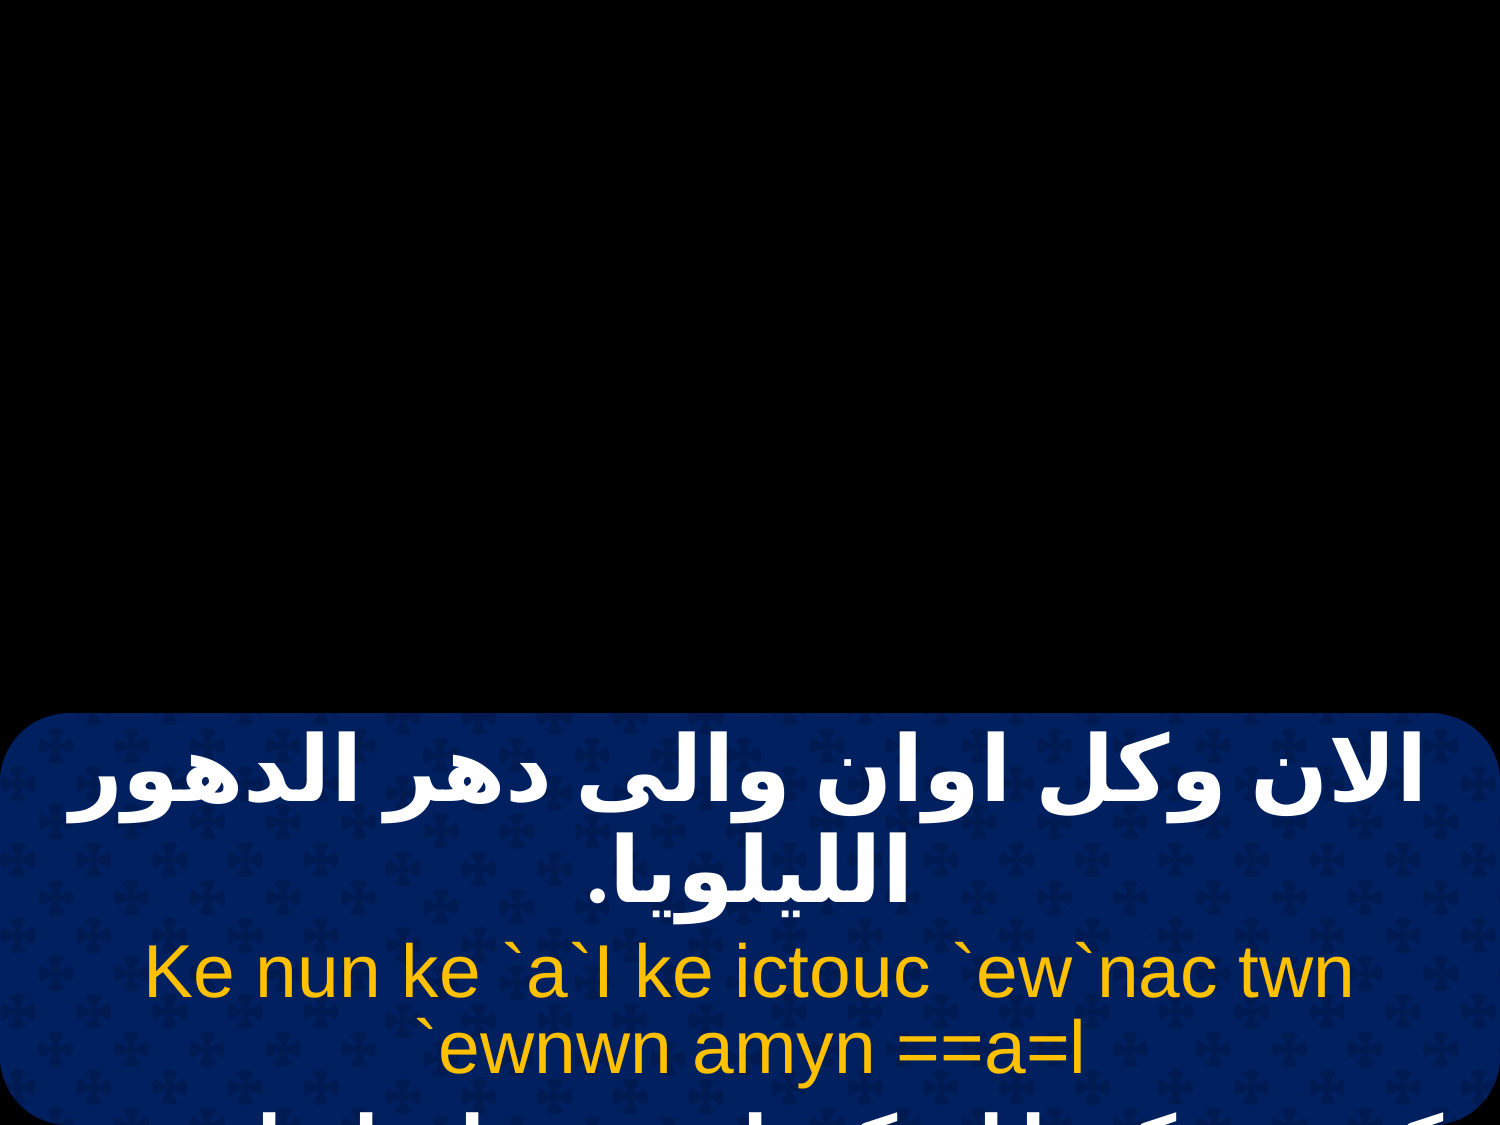

# 13
| الان وكل اوان والى دهر الدهور الليلويا. |
| --- |
| Ke nun ke `a`I ke ictouc `ew`nac twn `ewnwn amyn ==a=l |
| كى نين كى ا اى كى استوس اى اوناستون اى اوون أمين الليلويا |